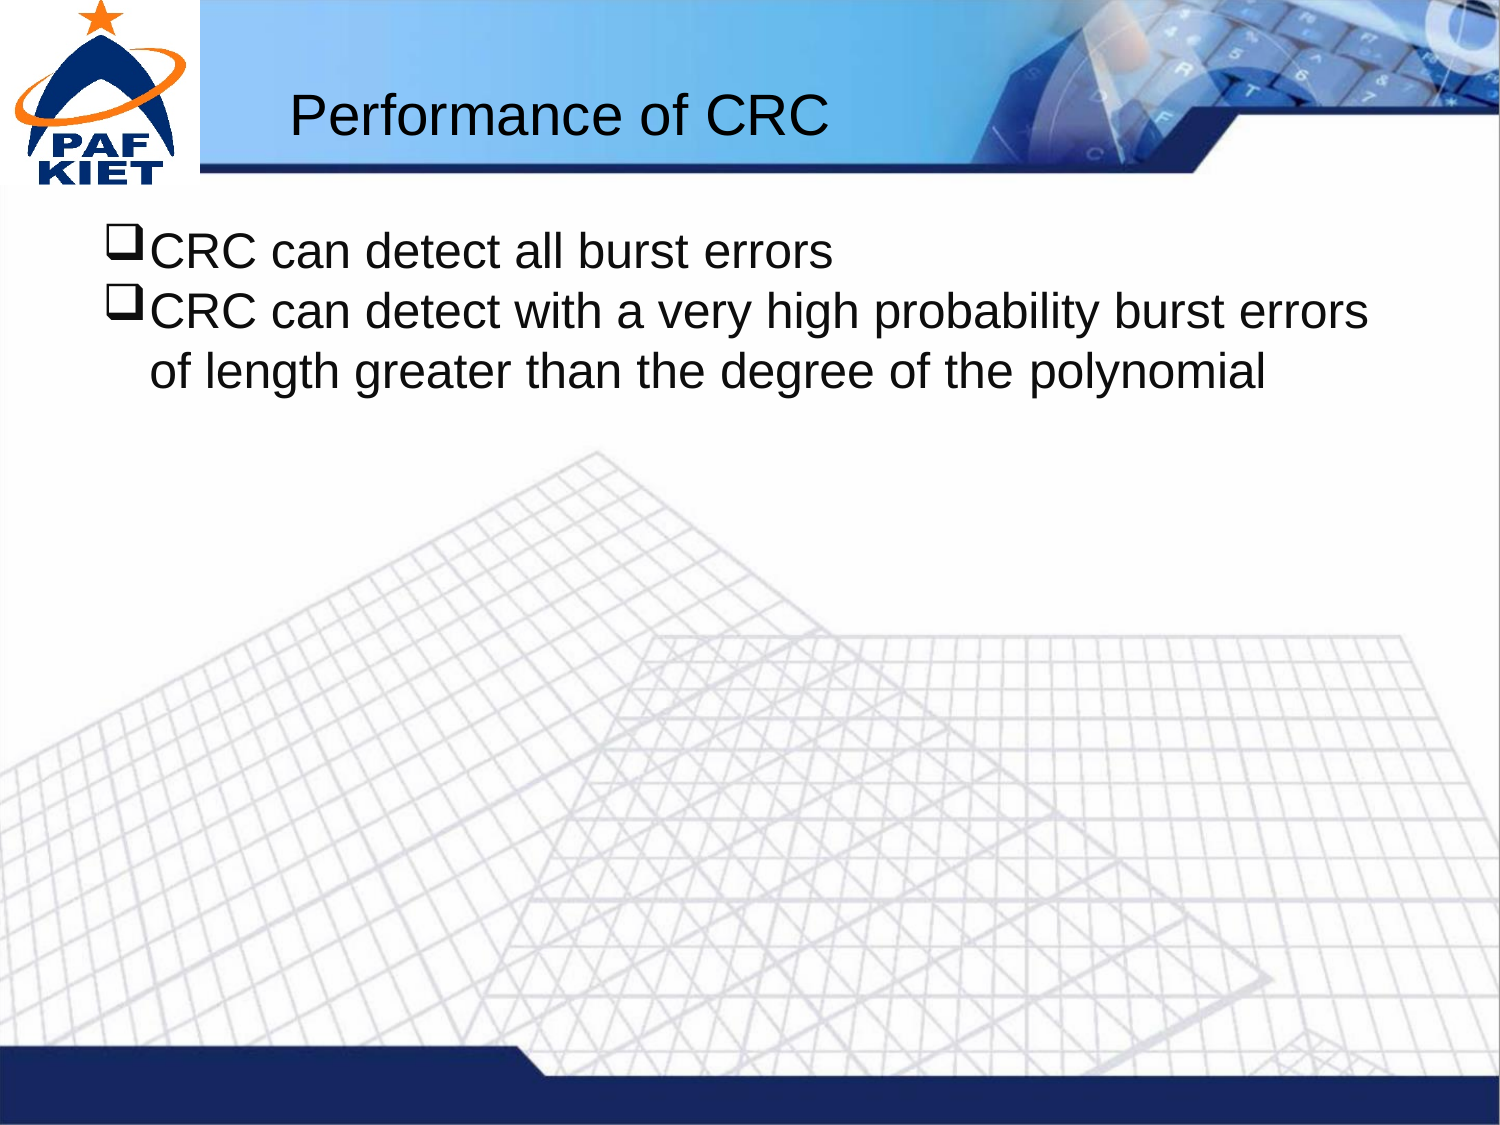

# Performance of CRC
CRC can detect all burst errors
CRC can detect with a very high probability burst errors  of length greater than the degree of the polynomial